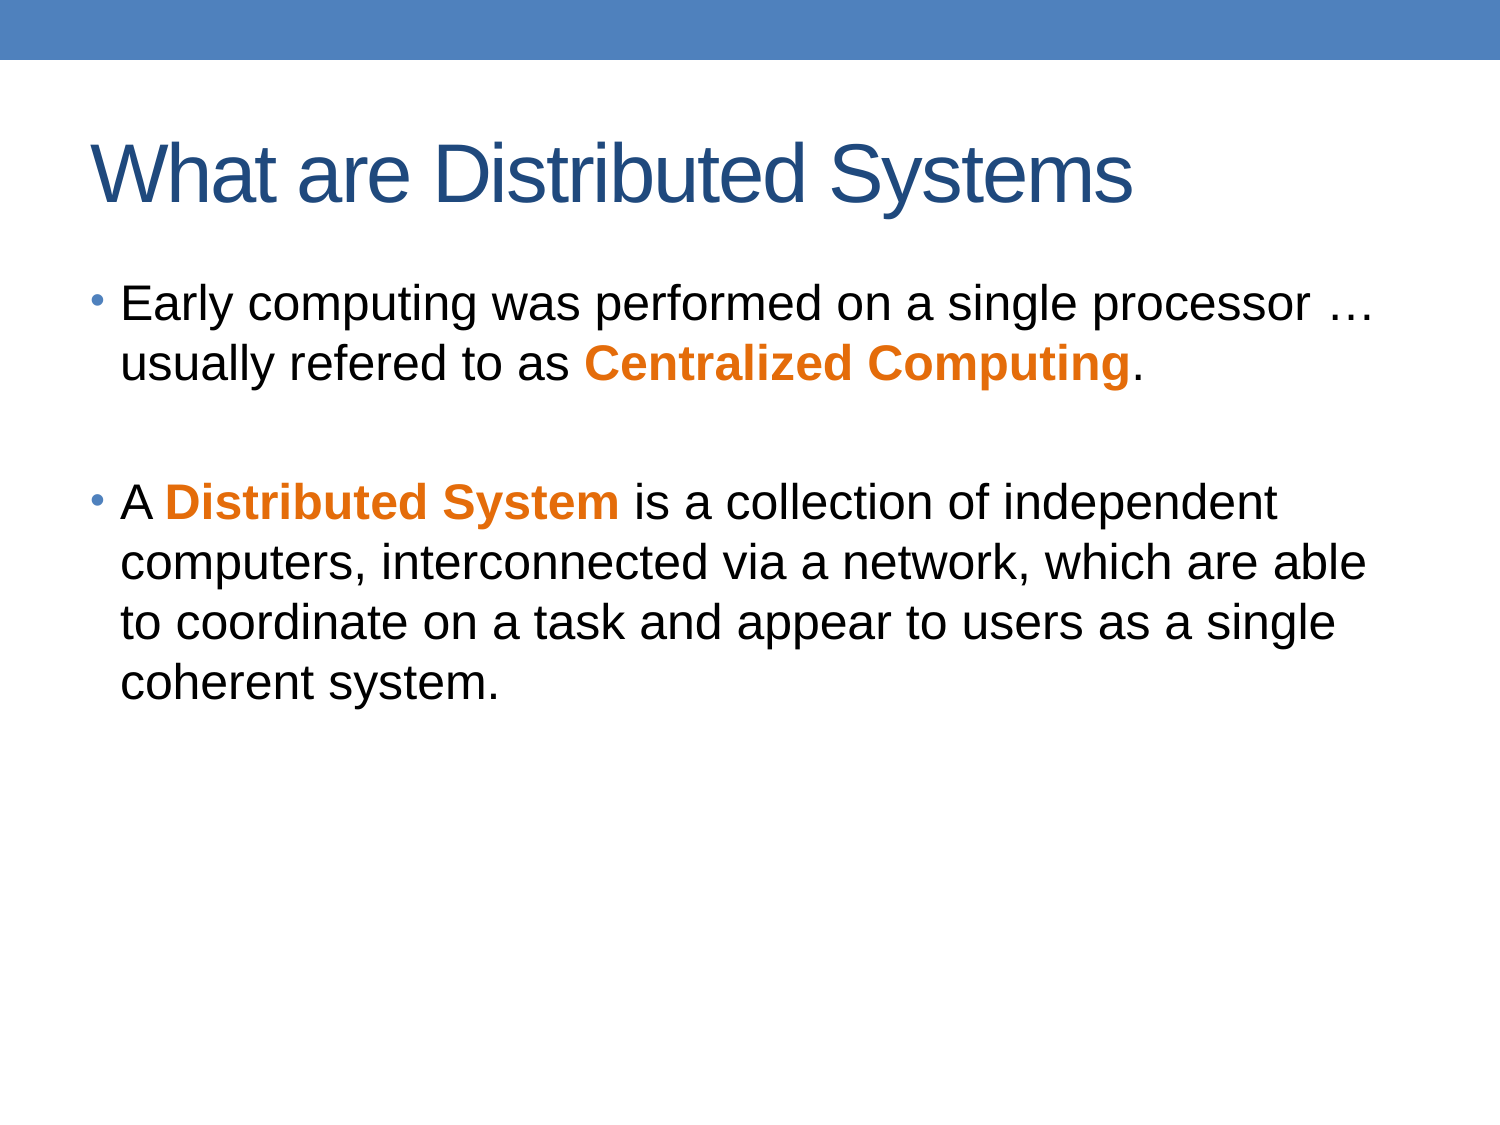

# What are Distributed Systems
Early computing was performed on a single processor … usually refered to as Centralized Computing.

A Distributed System is a collection of independent computers, interconnected via a network, which are able to coordinate on a task and appear to users as a single coherent system.